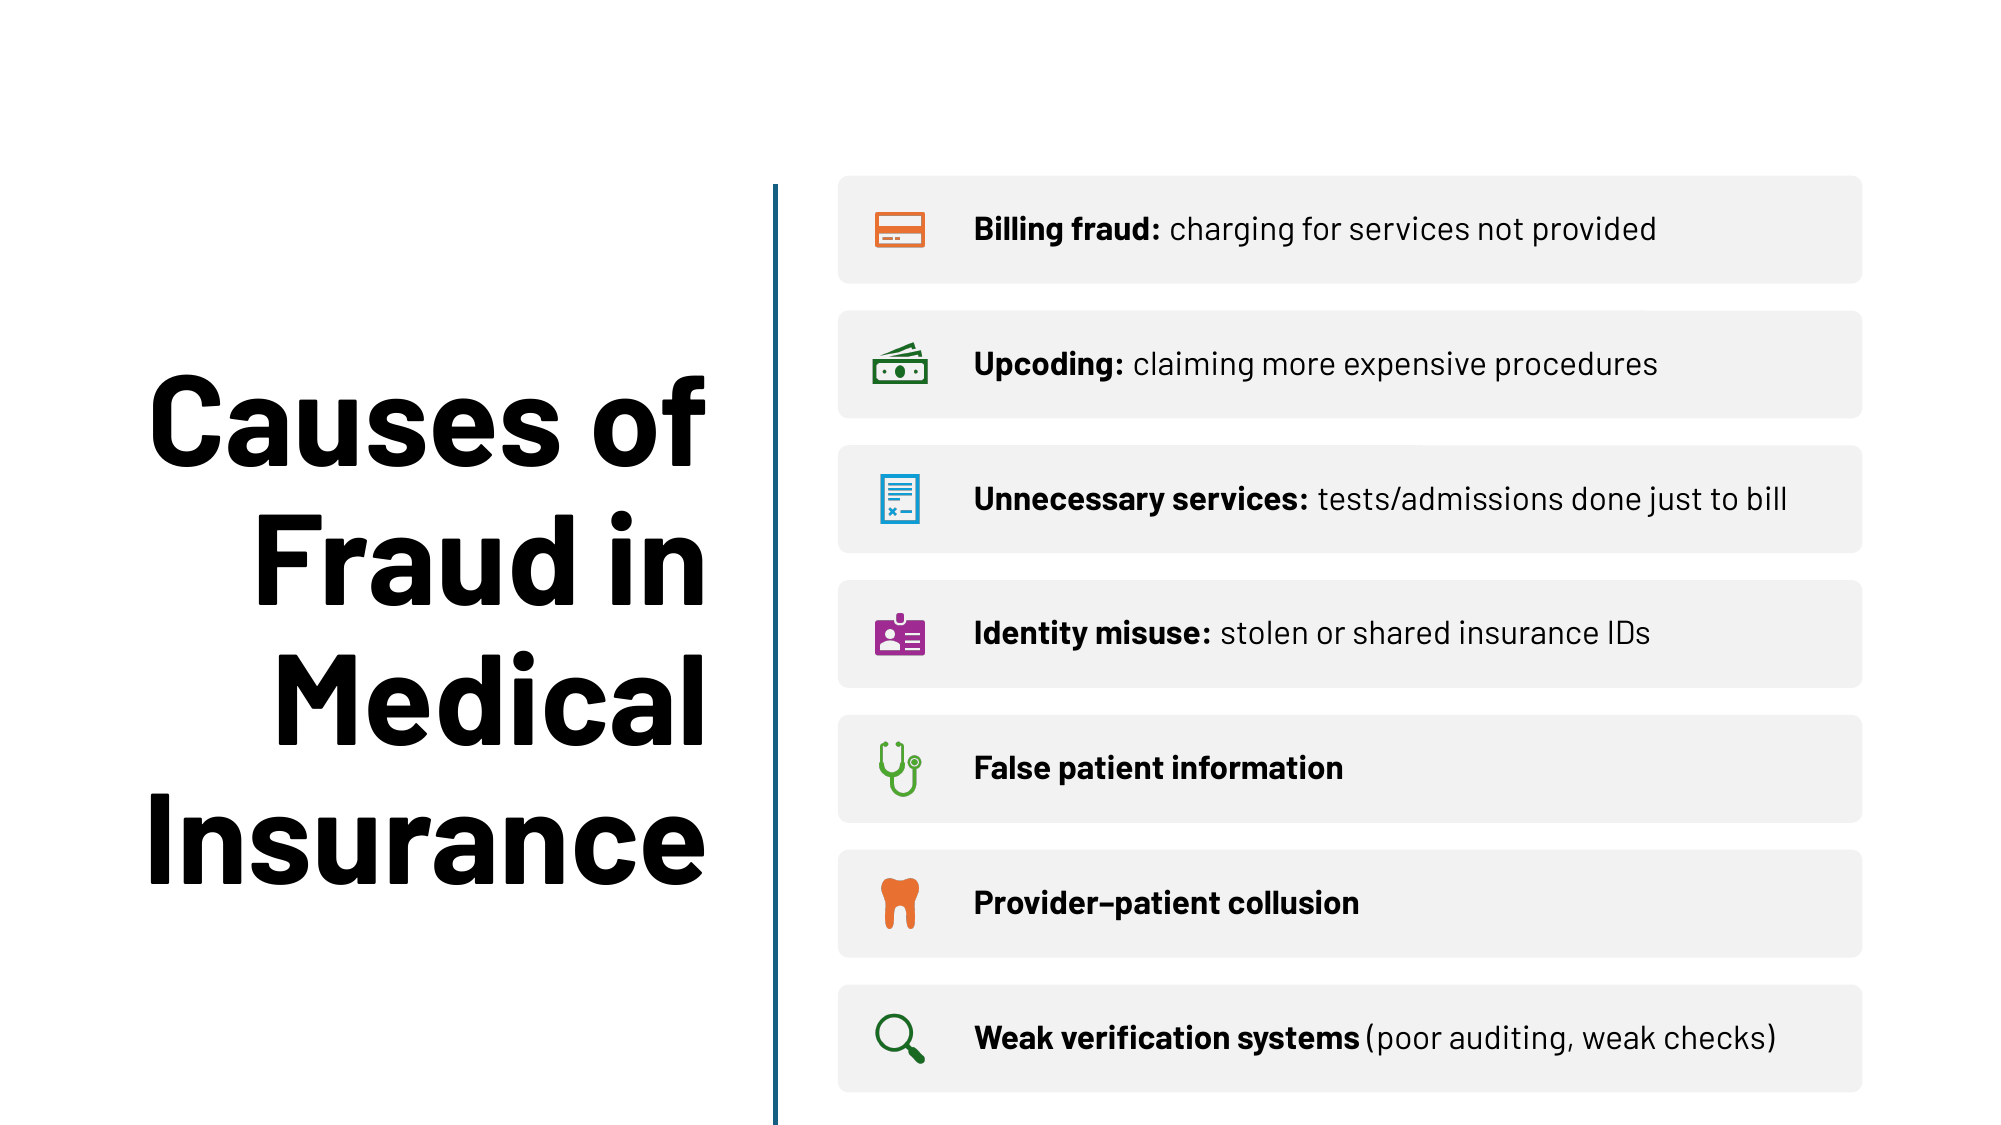

# Causes of Fraud in Medical Insurance
Billing fraud: charging for services not provided
Upcoding: claiming more expensive procedures
Unnecessary services: tests/admissions done just to bill
Identity misuse: stolen or shared insurance IDs
False patient information
Provider–patient collusion
Weak verification systems (poor auditing, weak checks)